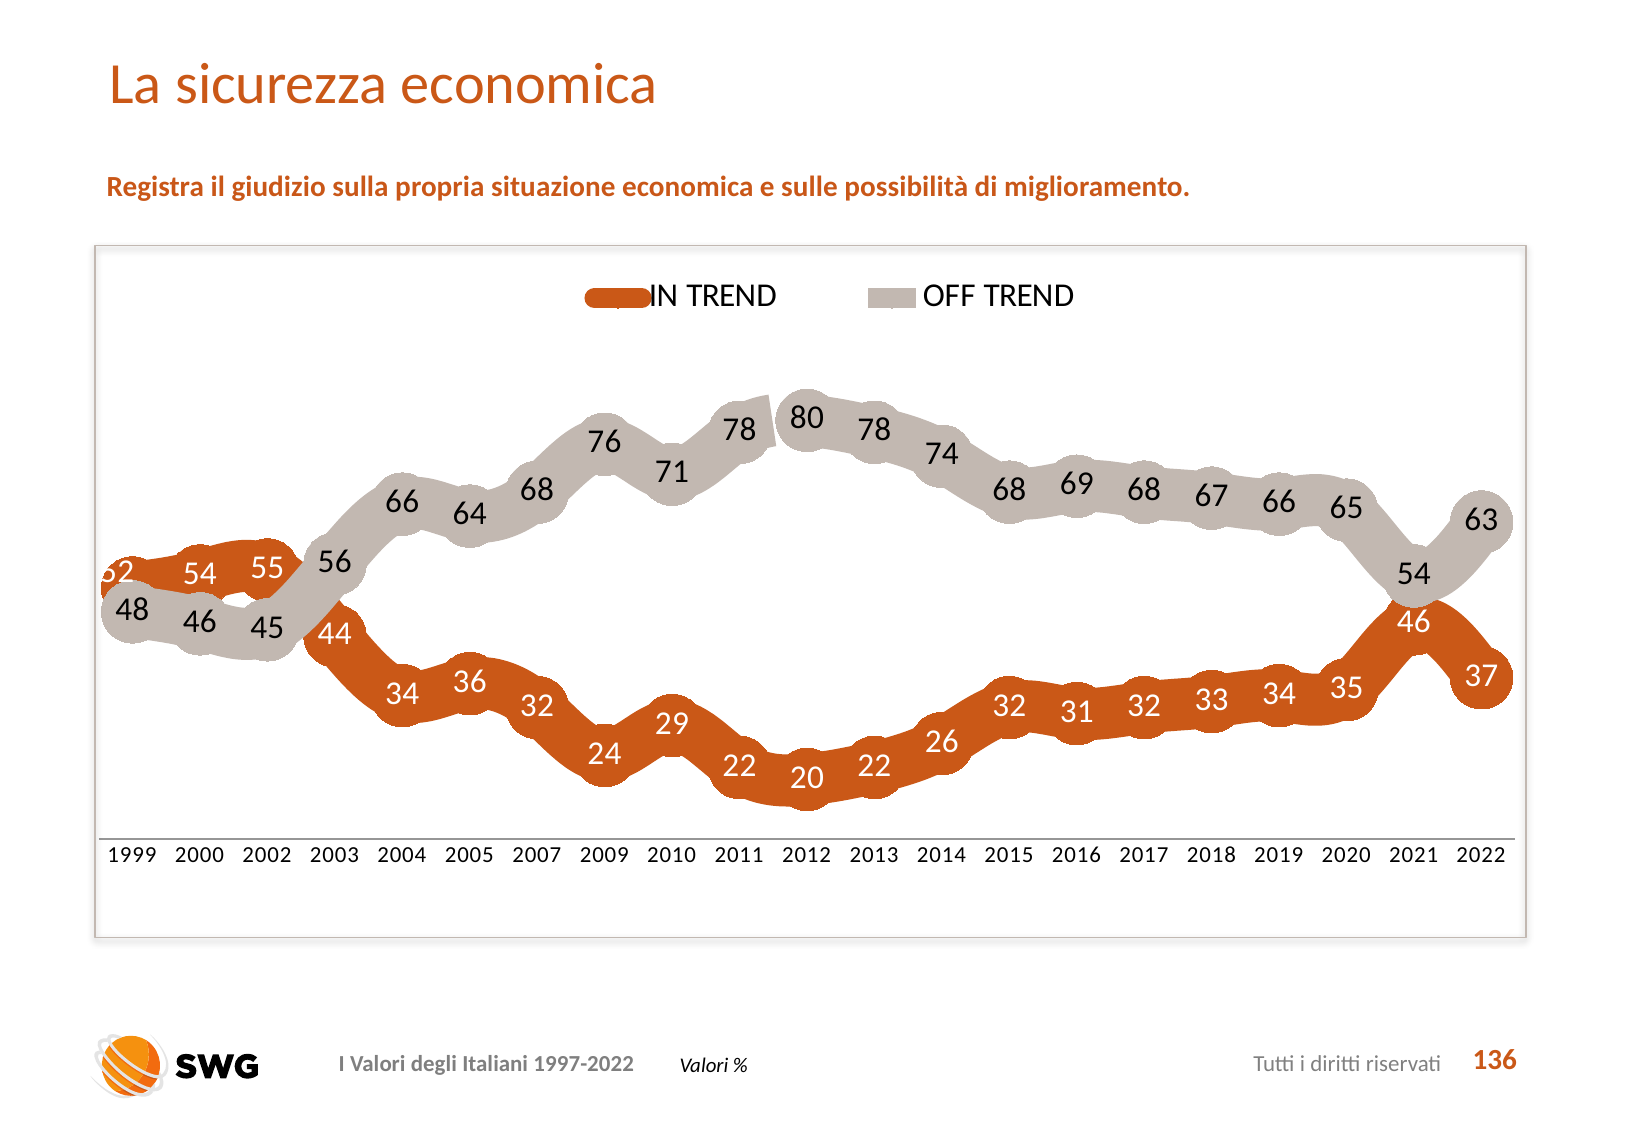

# La sicurezza economica
Registra il giudizio sulla propria situazione economica e sulle possibilità di miglioramento.

### Chart

| Category | IN TREND | OFF TREND |
|---|---|---|
| 1999 | 52.0 | 48.0 |
| 2000 | 54.0 | 46.0 |
| 2002 | 55.0 | 45.0 |
| 2003 | 44.0 | 56.0 |
| 2004 | 34.0 | 66.0 |
| 2005 | 36.0 | 64.0 |
| 2007 | 32.0 | 68.0 |
| 2009 | 24.0 | 76.0 |
| 2010 | 29.0 | 71.0 |
| 2011 | 22.0 | 78.0 |
| 2012 | 20.0 | 80.0 |
| 2013 | 22.0 | 78.0 |
| 2014 | 26.0 | 74.0 |
| 2015 | 32.0 | 68.0 |
| 2016 | 31.0 | 69.0 |
| 2017 | 32.0 | 68.0 |
| 2018 | 33.0 | 67.0 |
| 2019 | 34.0 | 66.0 |
| 2020 | 35.0 | 65.0 |
| 2021 | 46.0 | 54.0 |
| 2022 | 37.0 | 63.0 |
136
Valori %